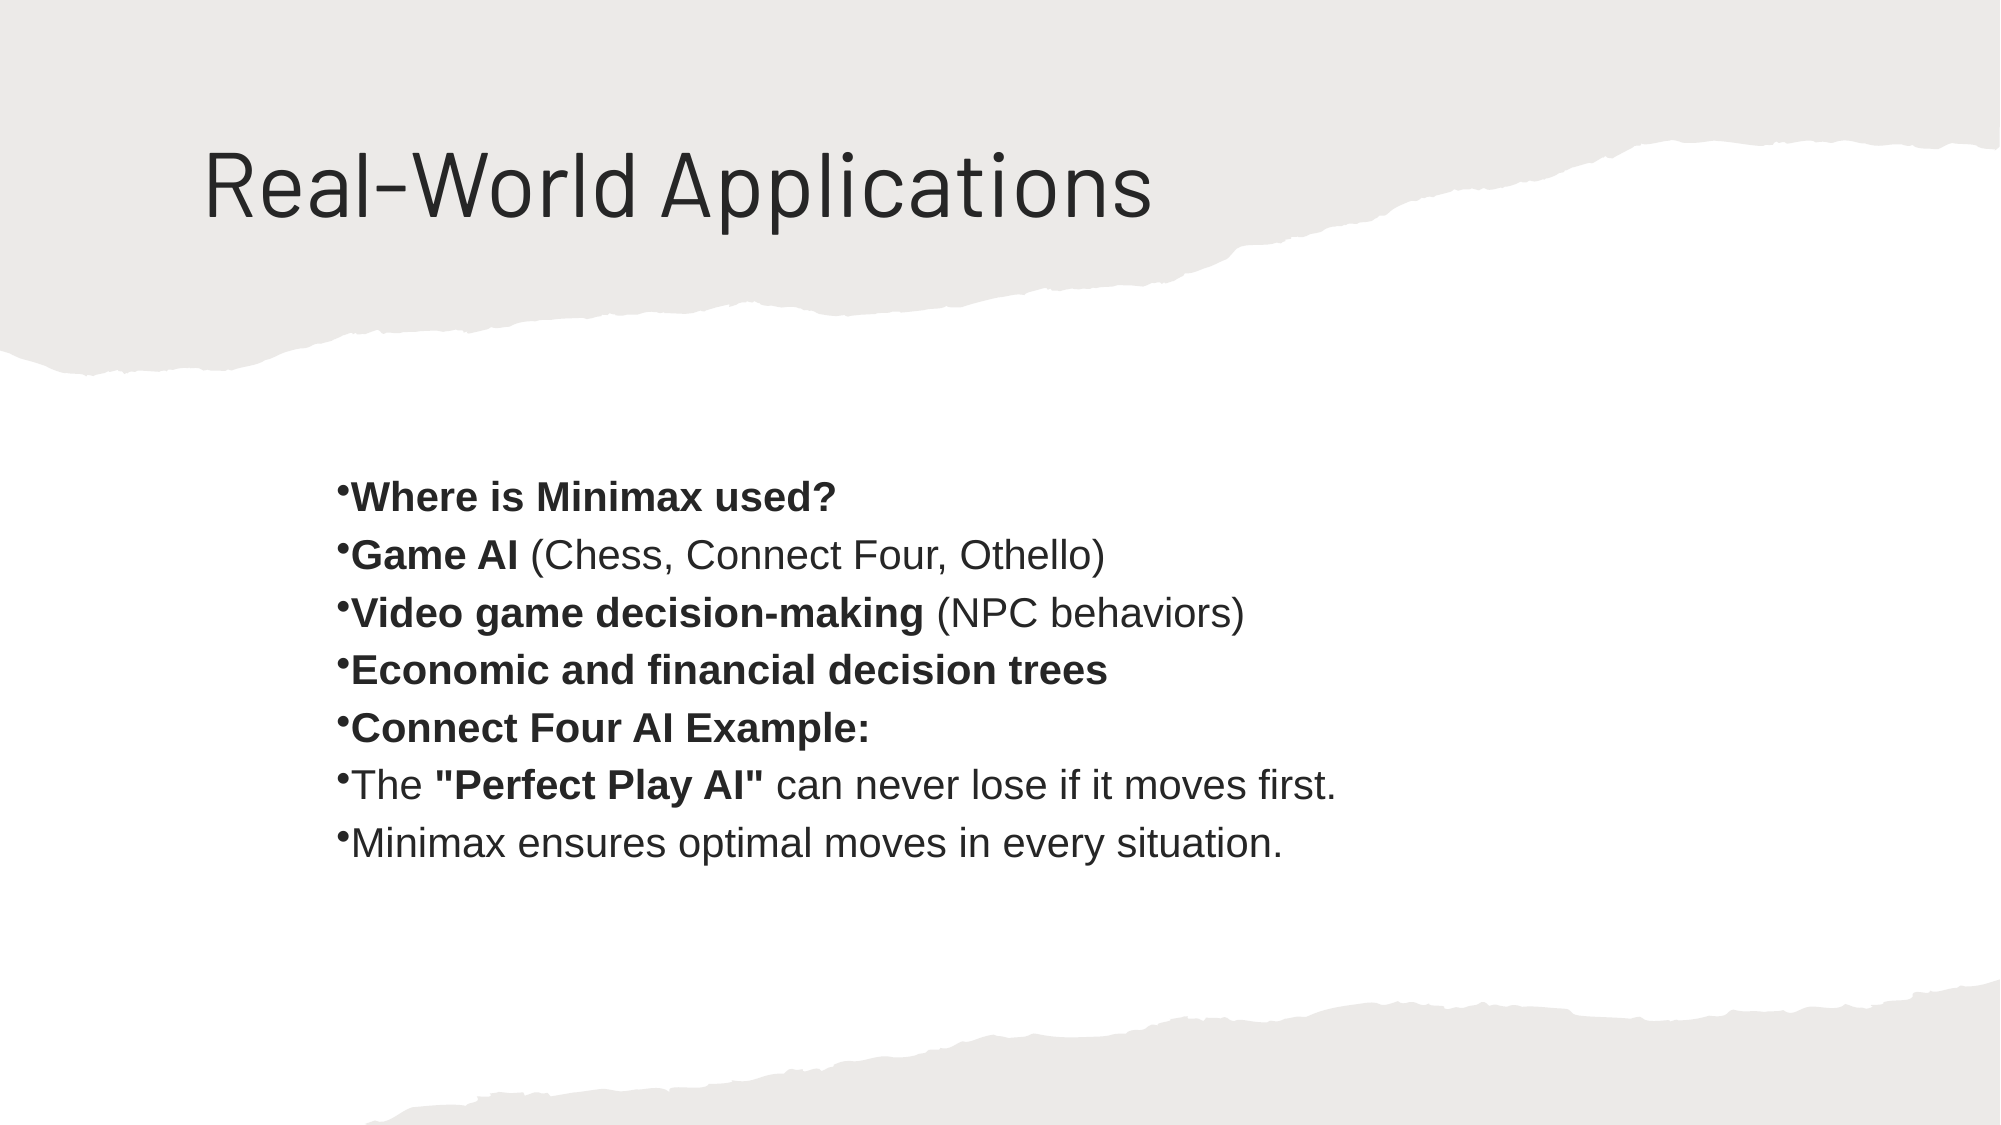

# Real-World Applications
Where is Minimax used?
Game AI (Chess, Connect Four, Othello)
Video game decision-making (NPC behaviors)
Economic and financial decision trees
Connect Four AI Example:
The "Perfect Play AI" can never lose if it moves first.
Minimax ensures optimal moves in every situation.